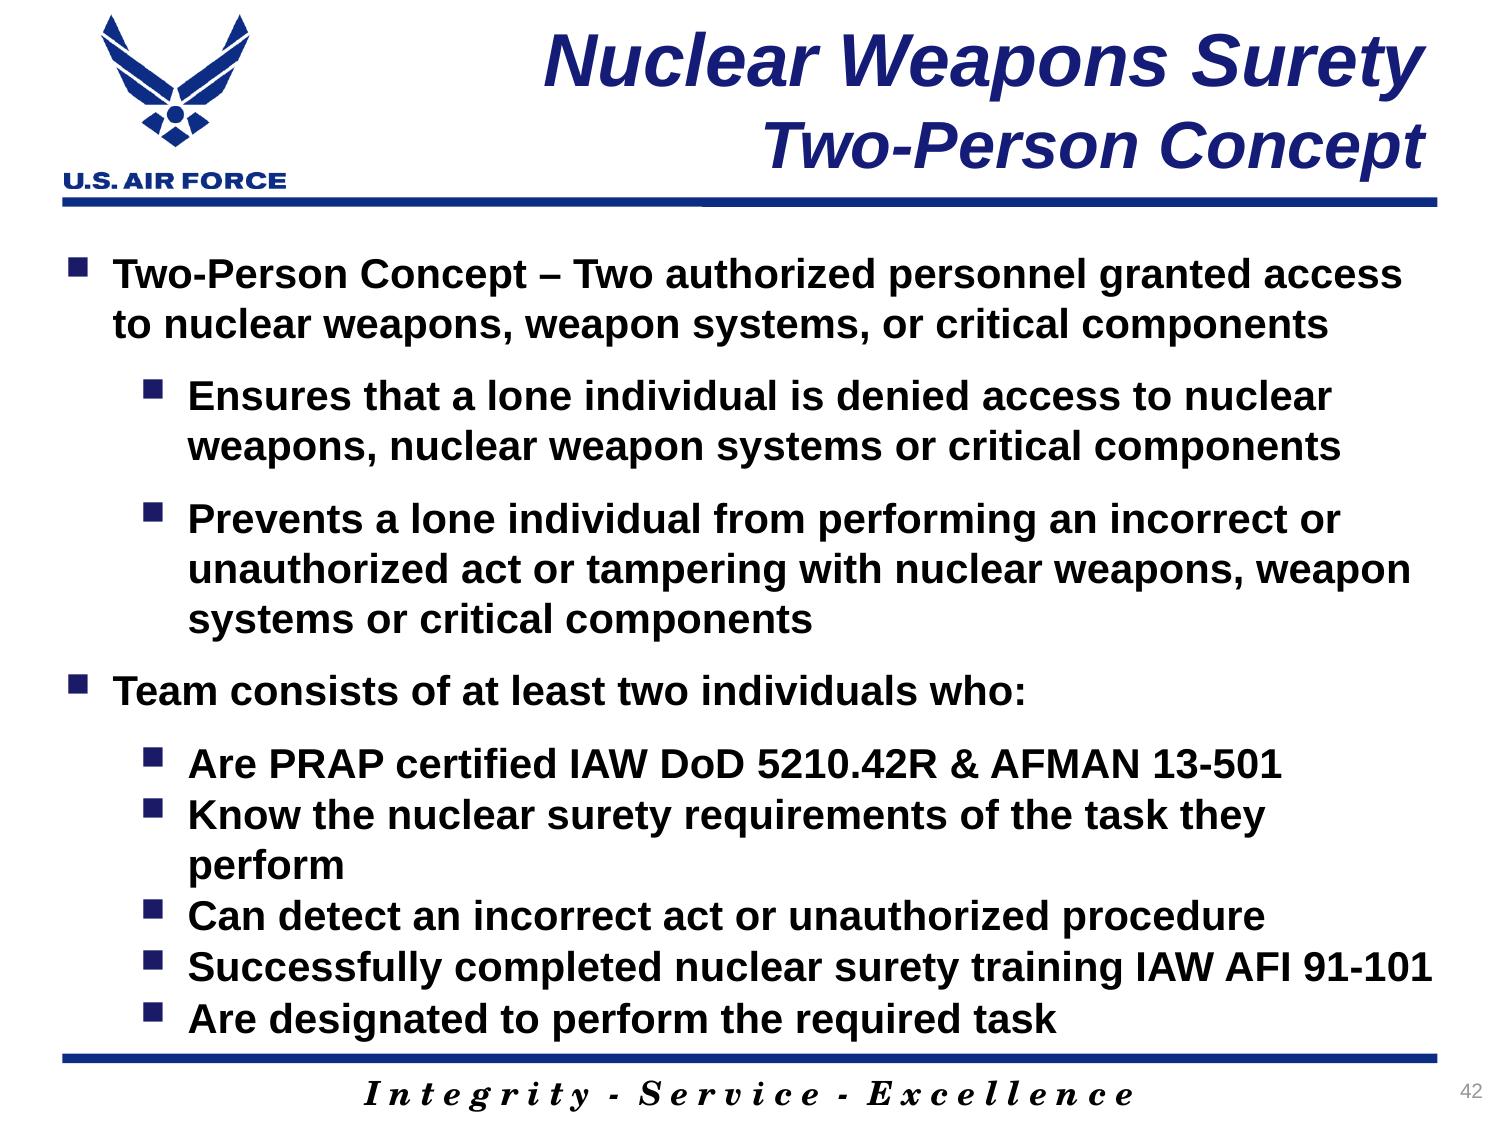

# Nuclear Weapons Surety Two-Person Concept
Two-Person Concept – Two authorized personnel granted access to nuclear weapons, weapon systems, or critical components

Ensures that a lone individual is denied access to nuclear weapons, nuclear weapon systems or critical components

Prevents a lone individual from performing an incorrect or unauthorized act or tampering with nuclear weapons, weapon systems or critical components

Team consists of at least two individuals who:

Are PRAP certified IAW DoD 5210.42R & AFMAN 13-501
Know the nuclear surety requirements of the task they perform
Can detect an incorrect act or unauthorized procedure
Successfully completed nuclear surety training IAW AFI 91-101
Are designated to perform the required task

42